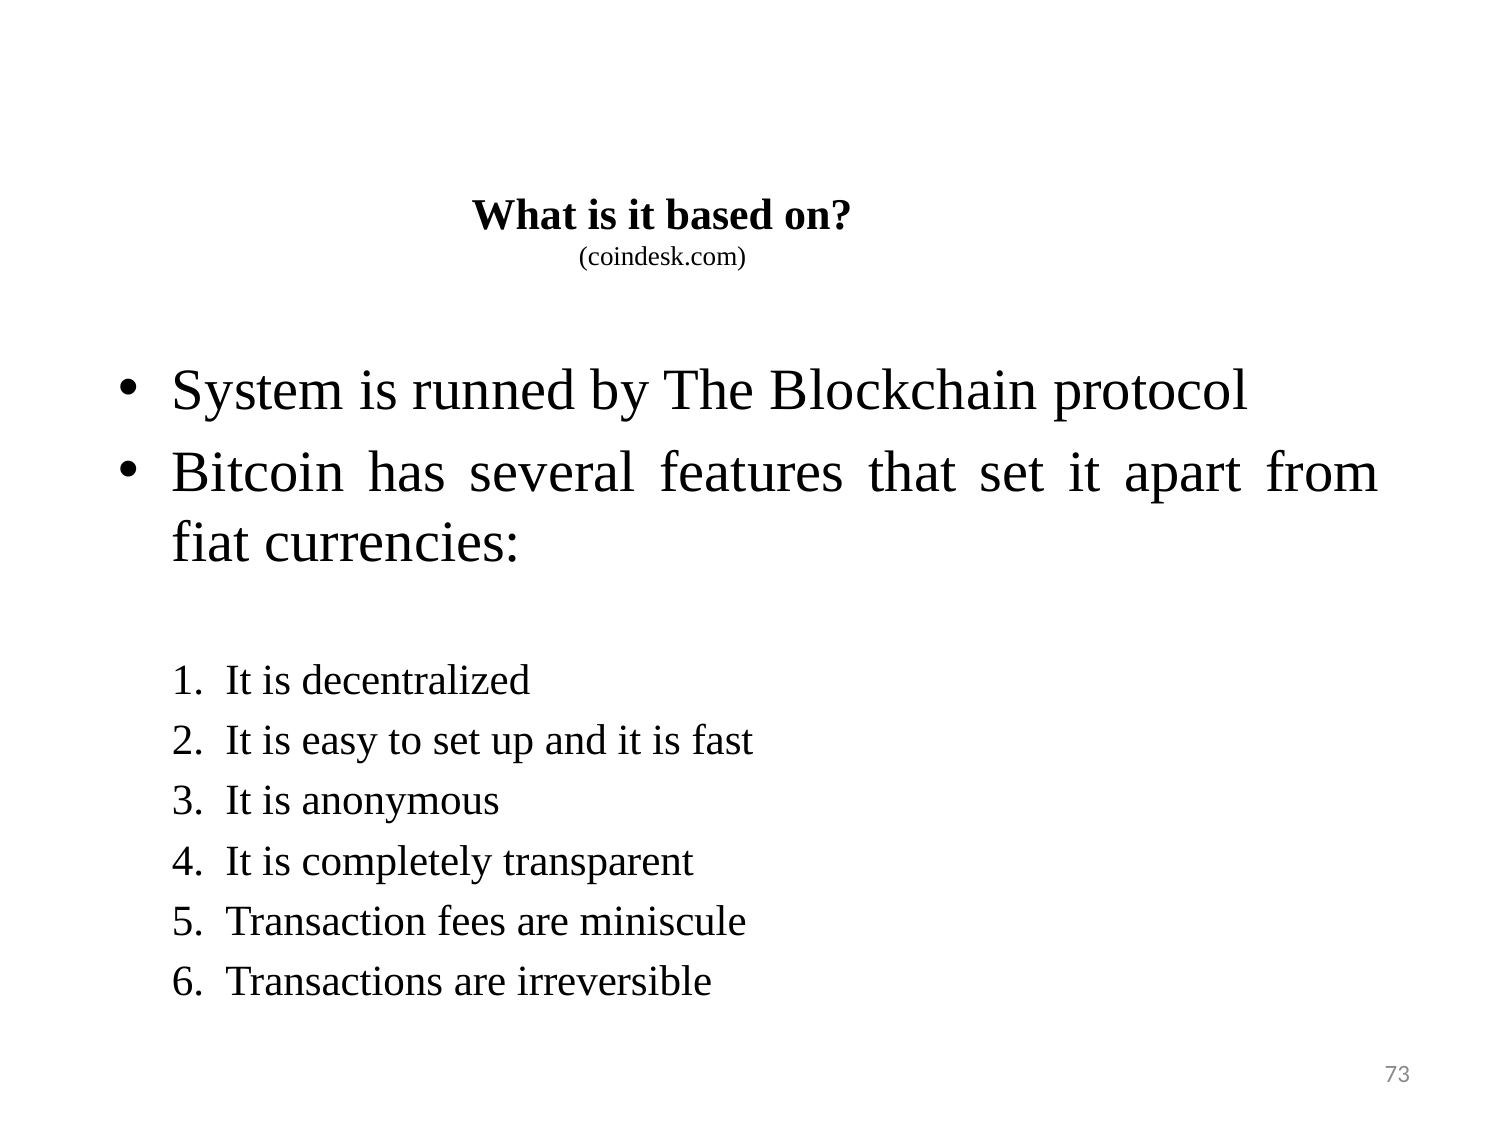

# What is it based on? (coindesk.com)
System is runned by The Blockchain protocol
Bitcoin has several features that set it apart from fiat currencies:

It is decentralized
It is easy to set up and it is fast
It is anonymous
It is completely transparent
Transaction fees are miniscule
Transactions are irreversible

73